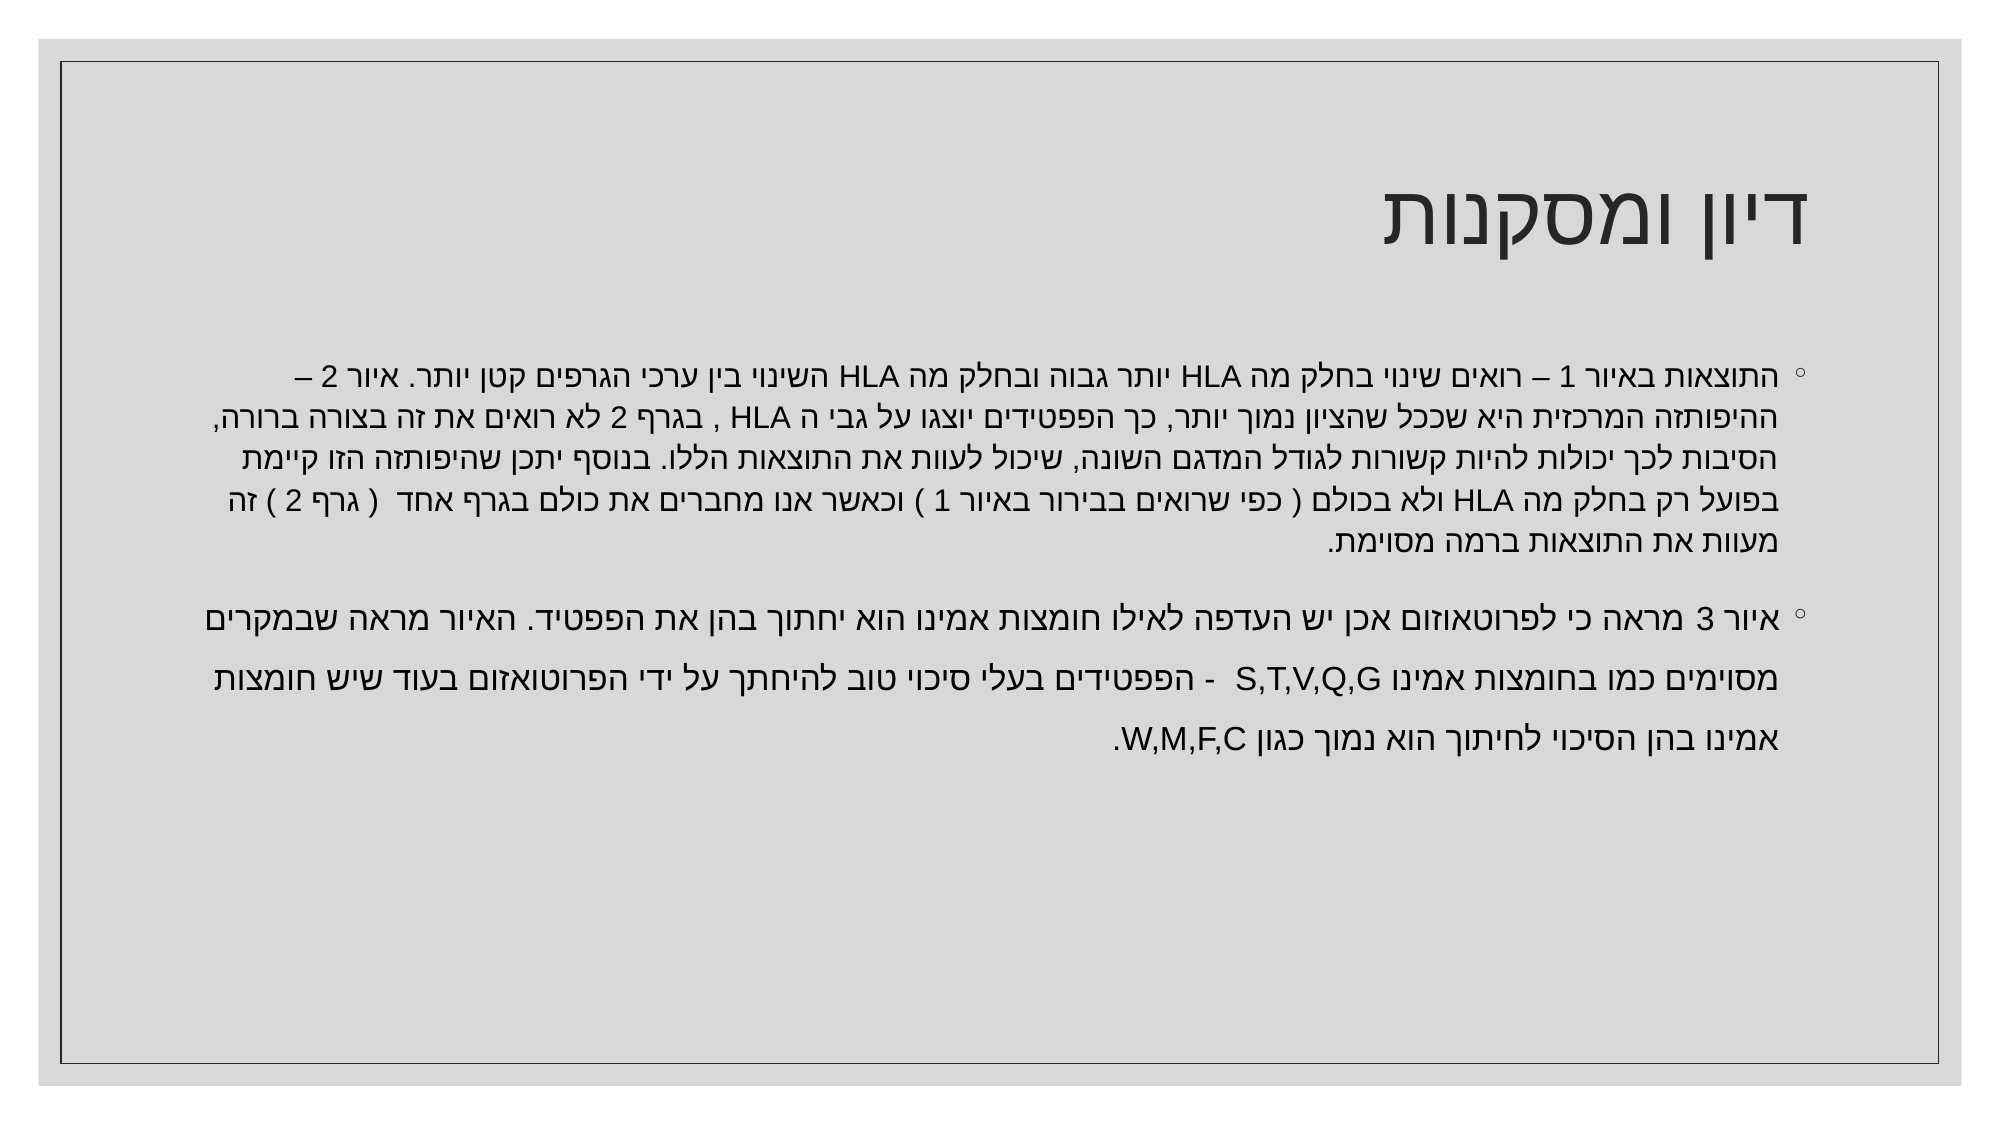

# דיון ומסקנות
התוצאות באיור 1 – רואים שינוי בחלק מה HLA יותר גבוה ובחלק מה HLA השינוי בין ערכי הגרפים קטן יותר. איור 2 – ההיפותזה המרכזית היא שככל שהציון נמוך יותר, כך הפפטידים יוצגו על גבי ה HLA , בגרף 2 לא רואים את זה בצורה ברורה, הסיבות לכך יכולות להיות קשורות לגודל המדגם השונה, שיכול לעוות את התוצאות הללו. בנוסף יתכן שהיפותזה הזו קיימת בפועל רק בחלק מה HLA ולא בכולם ( כפי שרואים בבירור באיור 1 ) וכאשר אנו מחברים את כולם בגרף אחד  ( גרף 2 ) זה מעוות את התוצאות ברמה מסוימת.
איור 3 מראה כי לפרוטאוזום אכן יש העדפה לאילו חומצות אמינו הוא יחתוך בהן את הפפטיד. האיור מראה שבמקרים מסוימים כמו בחומצות אמינו S,T,V,Q,G  - הפפטידים בעלי סיכוי טוב להיחתך על ידי הפרוטואזום בעוד שיש חומצות אמינו בהן הסיכוי לחיתוך הוא נמוך כגון W,M,F,C.